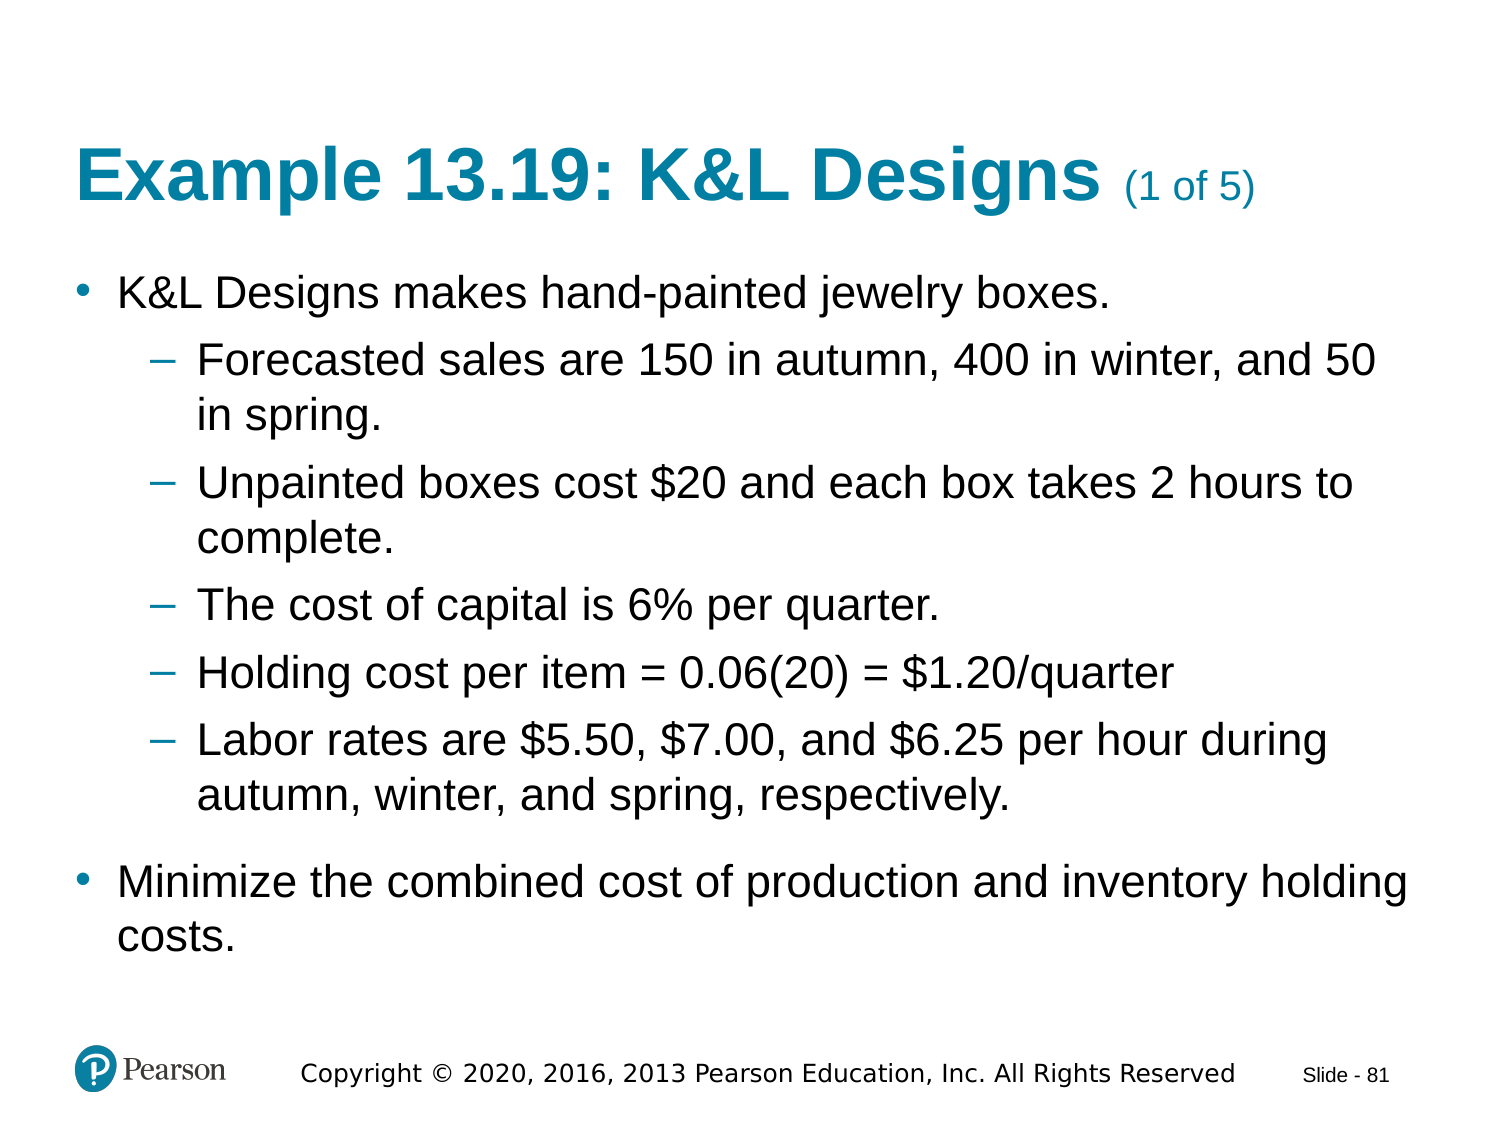

# Example 13.19: K&L Designs (1 of 5)
K&L Designs makes hand-painted jewelry boxes.
Forecasted sales are 150 in autumn, 400 in winter, and 50 in spring.
Unpainted boxes cost $20 and each box takes 2 hours to complete.
The cost of capital is 6% per quarter.
Holding cost per item = 0.06(20) = $1.20/quarter
Labor rates are $5.50, $7.00, and $6.25 per hour during autumn, winter, and spring, respectively.
Minimize the combined cost of production and inventory holding costs.